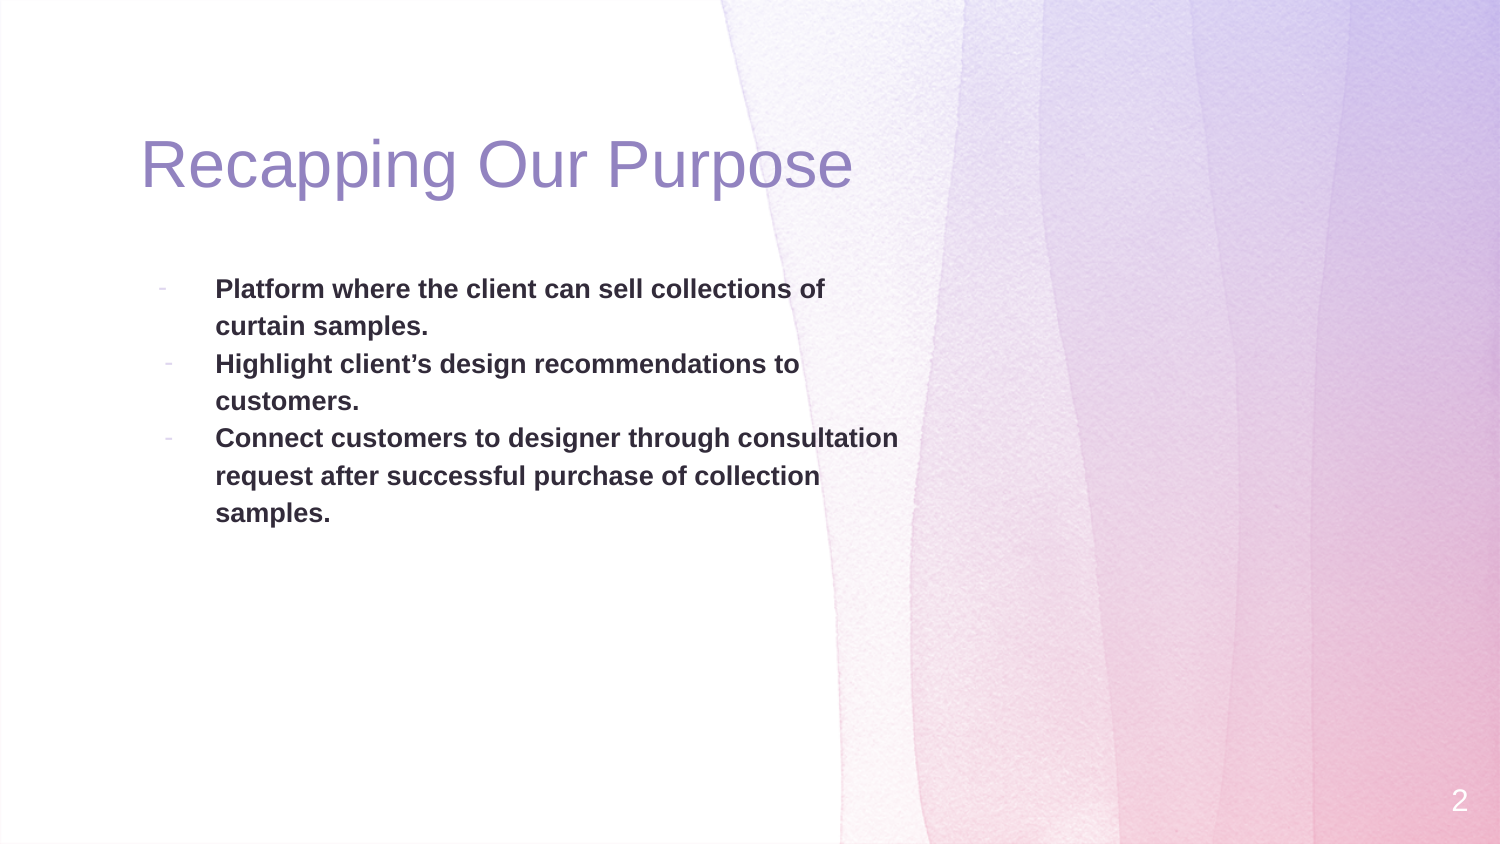

# Recapping Our Purpose
Platform where the client can sell collections of curtain samples.
Highlight client’s design recommendations to customers.
Connect customers to designer through consultation request after successful purchase of collection samples.
2